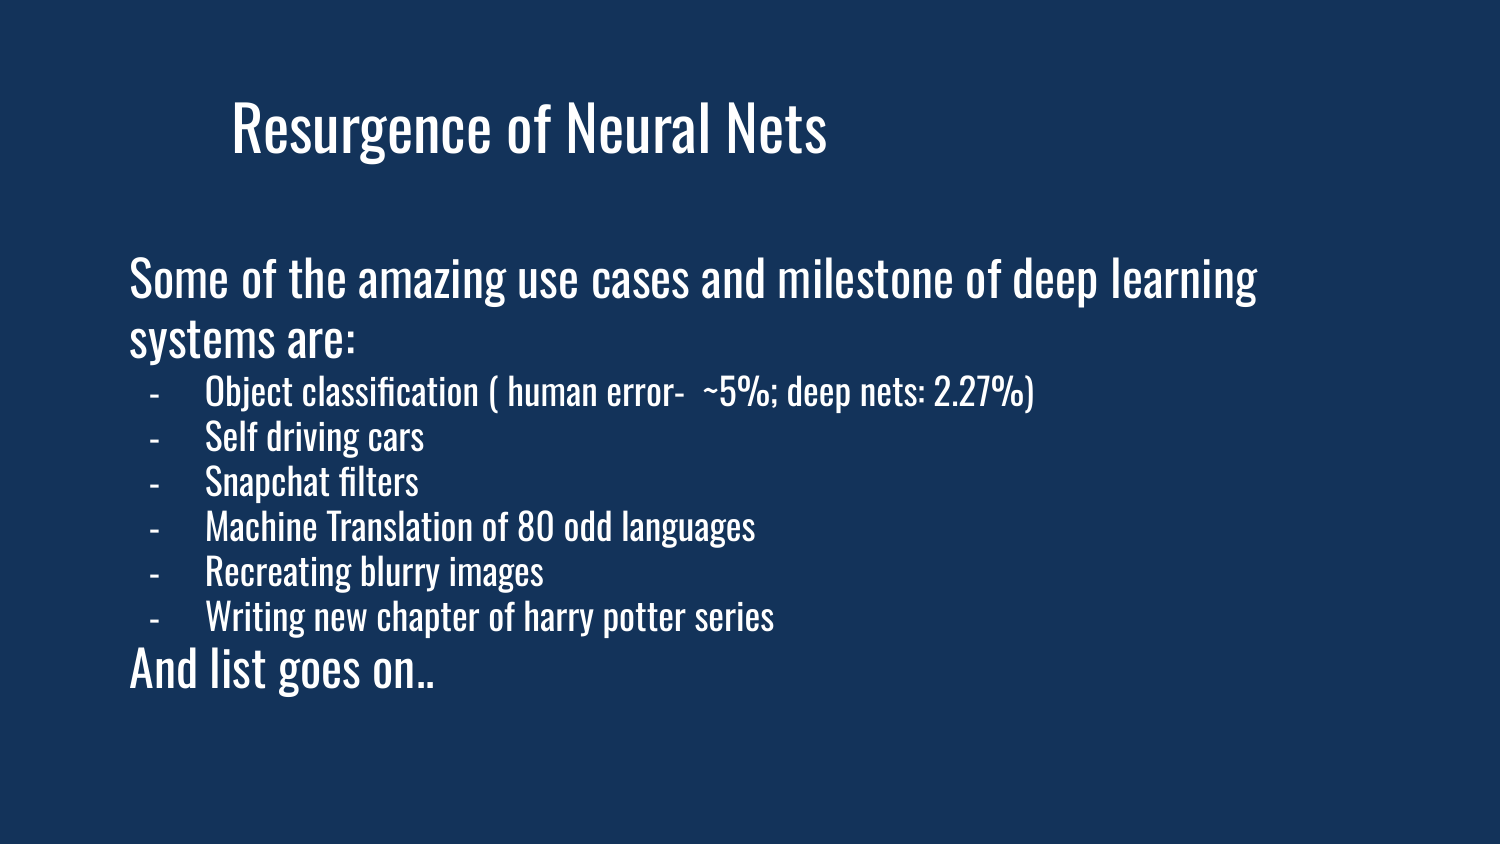

Resurgence of Neural Nets
Some of the amazing use cases and milestone of deep learning systems are:
Object classification ( human error-  ~5%; deep nets: 2.27%)
Self driving cars
Snapchat filters
Machine Translation of 80 odd languages
Recreating blurry images
Writing new chapter of harry potter series
And list goes on..